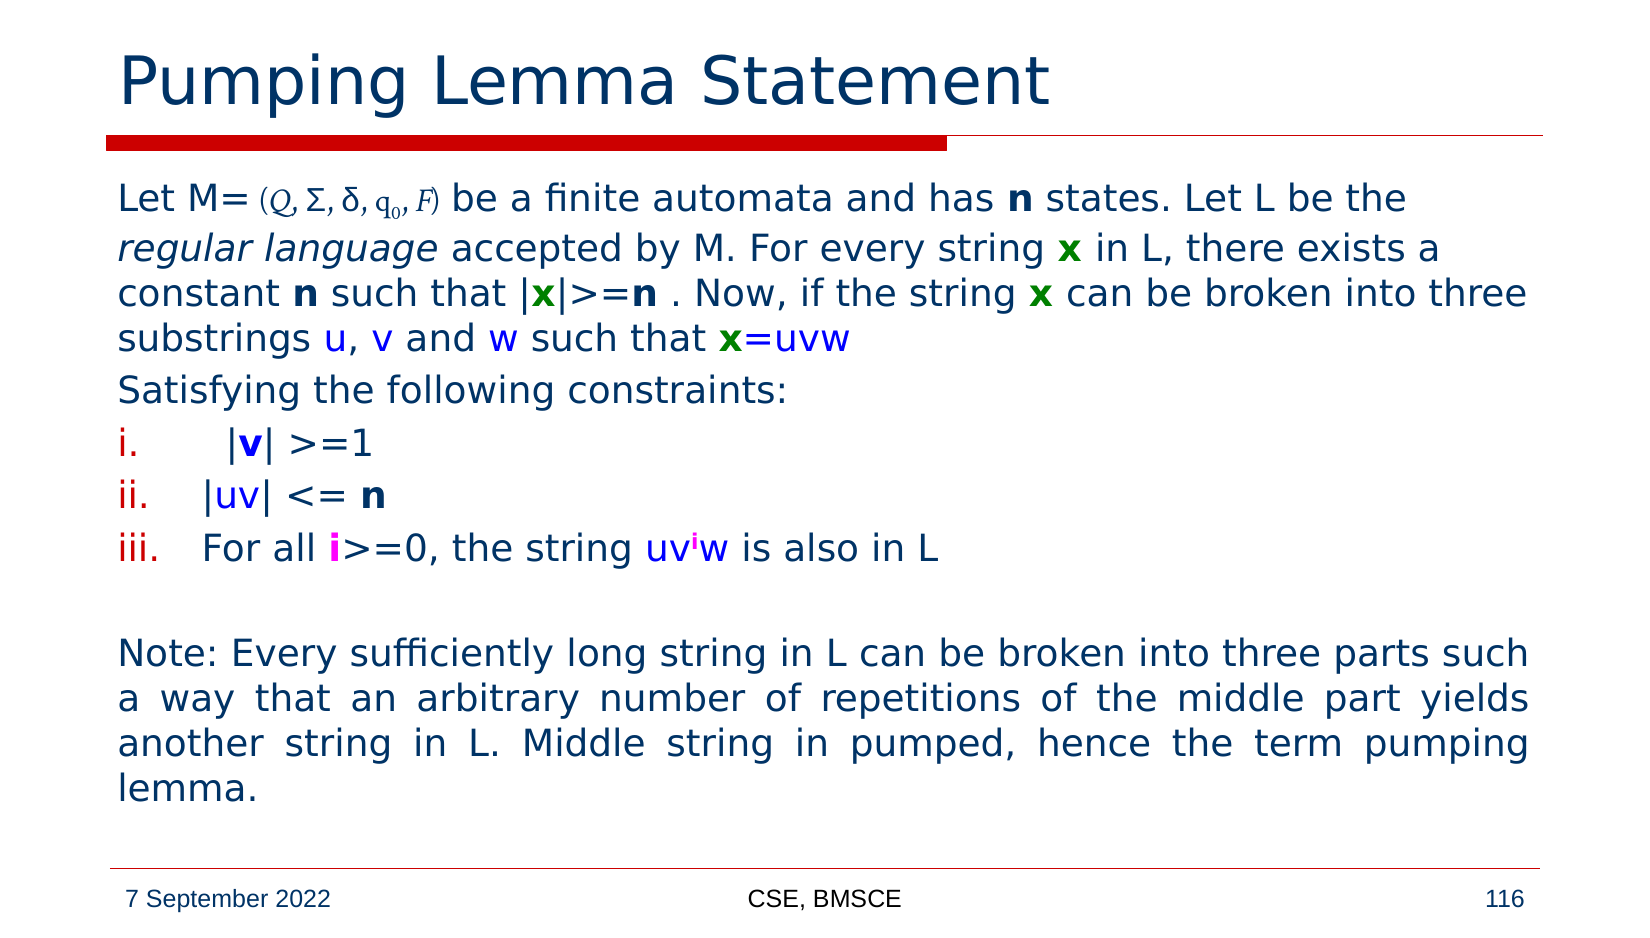

# Pumping Lemma Statement
Let M= (Q, Σ, δ, q0, F) be a finite automata and has n states. Let L be the regular language accepted by M. For every string x in L, there exists a constant n such that |x|>=n . Now, if the string x can be broken into three substrings u, v and w such that x=uvw
Satisfying the following constraints:
  |v| >=1
|uv| <= n
For all i>=0, the string uviw is also in L

Note: Every sufficiently long string in L can be broken into three parts such a way that an arbitrary number of repetitions of the middle part yields another string in L. Middle string in pumped, hence the term pumping lemma.
CSE, BMSCE
116
7 September 2022